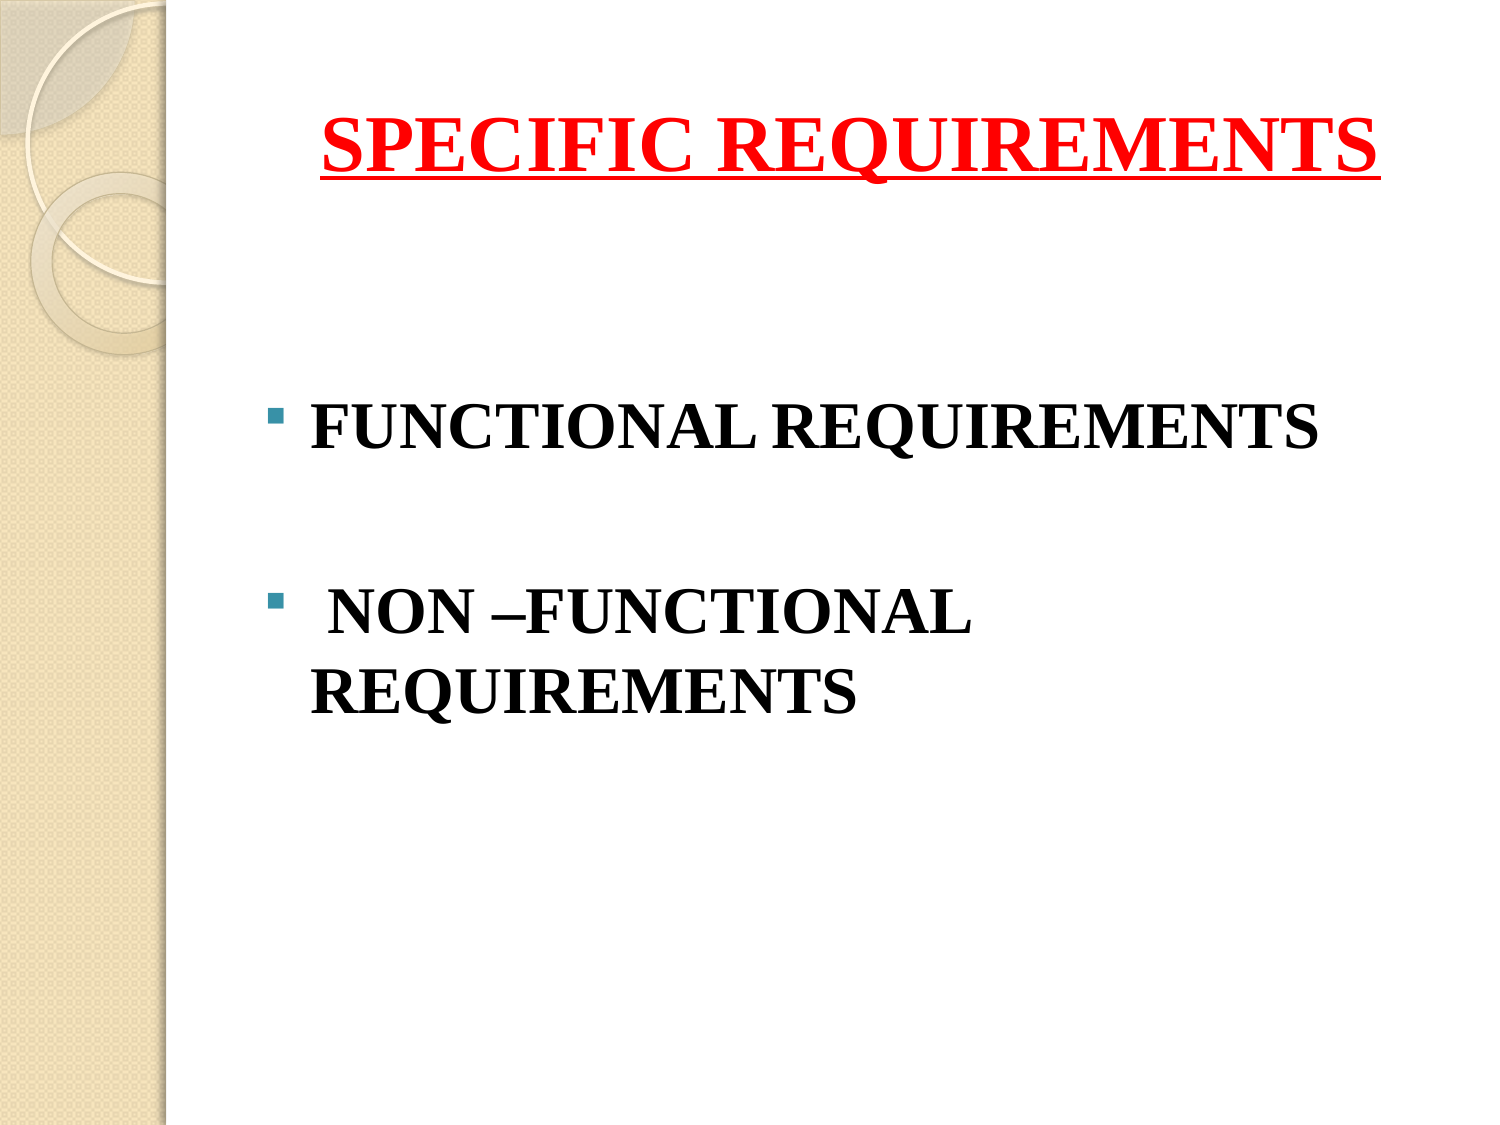

# SPECIFIC REQUIREMENTS
FUNCTIONAL REQUIREMENTS

 NON –FUNCTIONAL    REQUIREMENTS